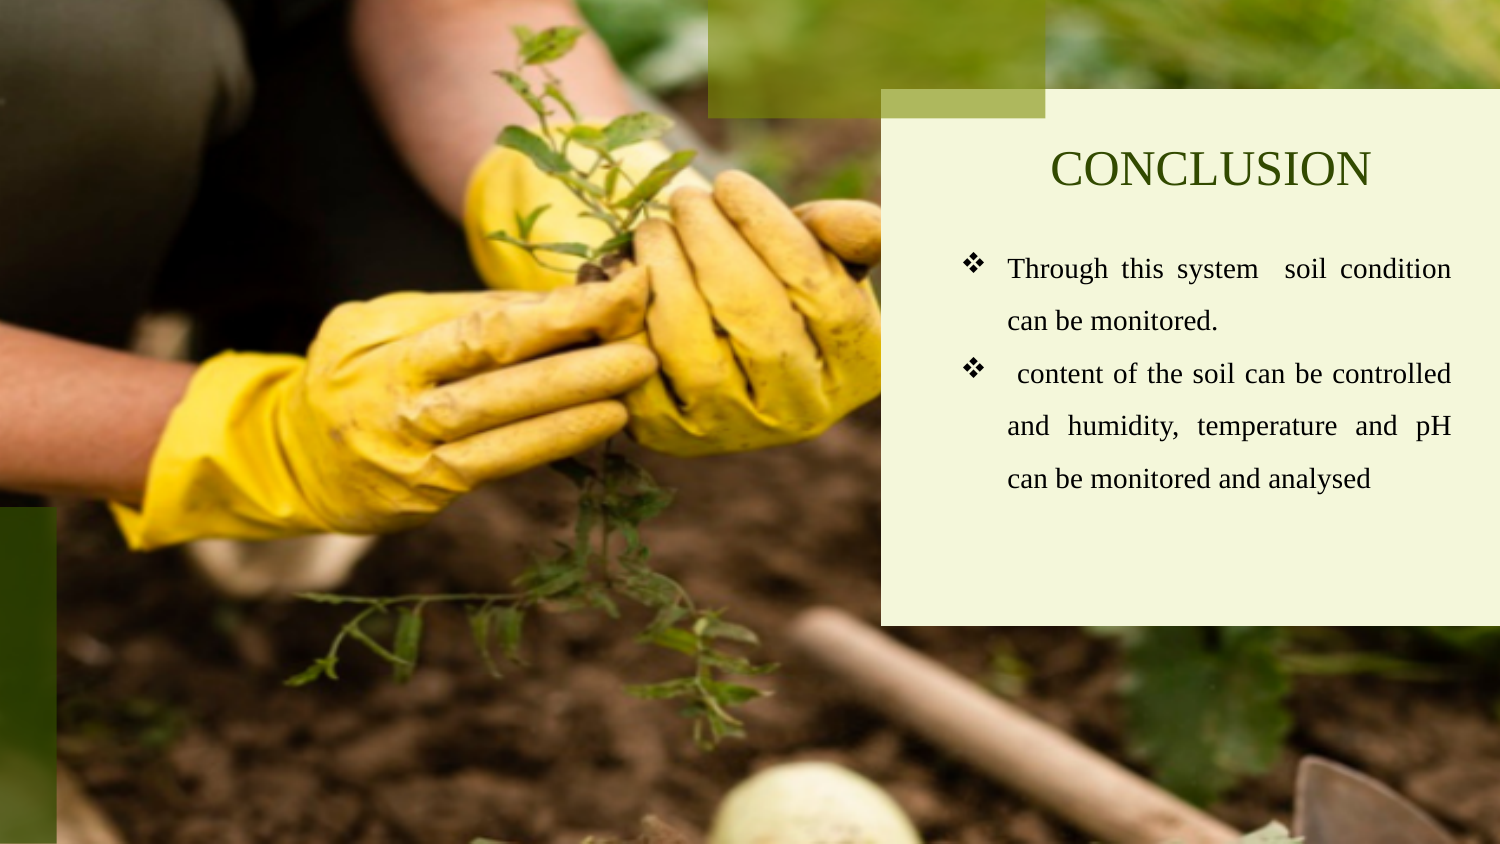

# CONCLUSION
Through this system  soil condition can be monitored.
 content of the soil can be controlled and humidity, temperature and pH can be monitored and analysed